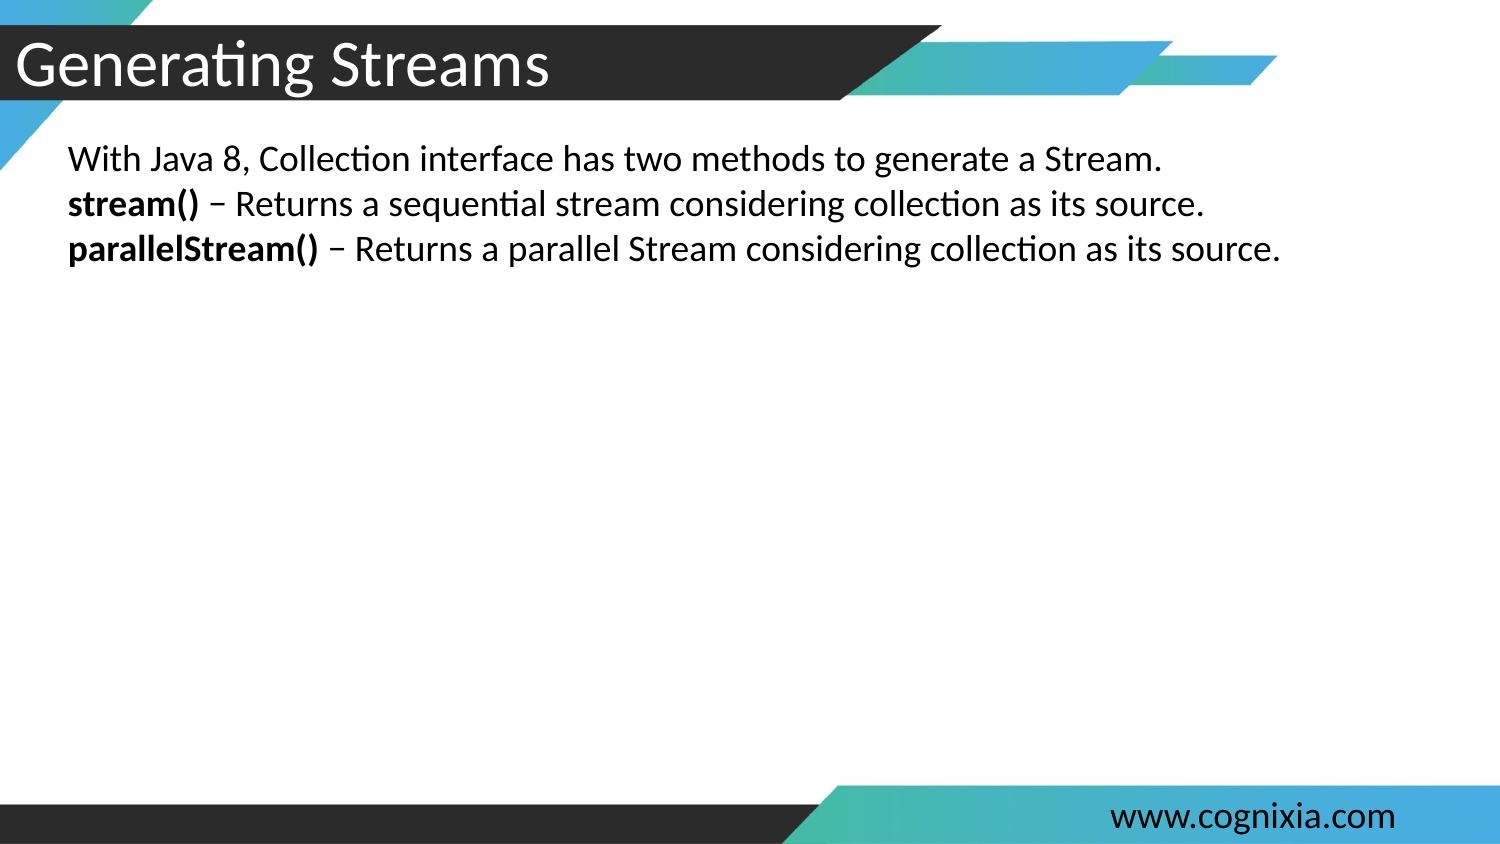

#
Generating Streams
With Java 8, Collection interface has two methods to generate a Stream.
stream() − Returns a sequential stream considering collection as its source.
parallelStream() − Returns a parallel Stream considering collection as its source.